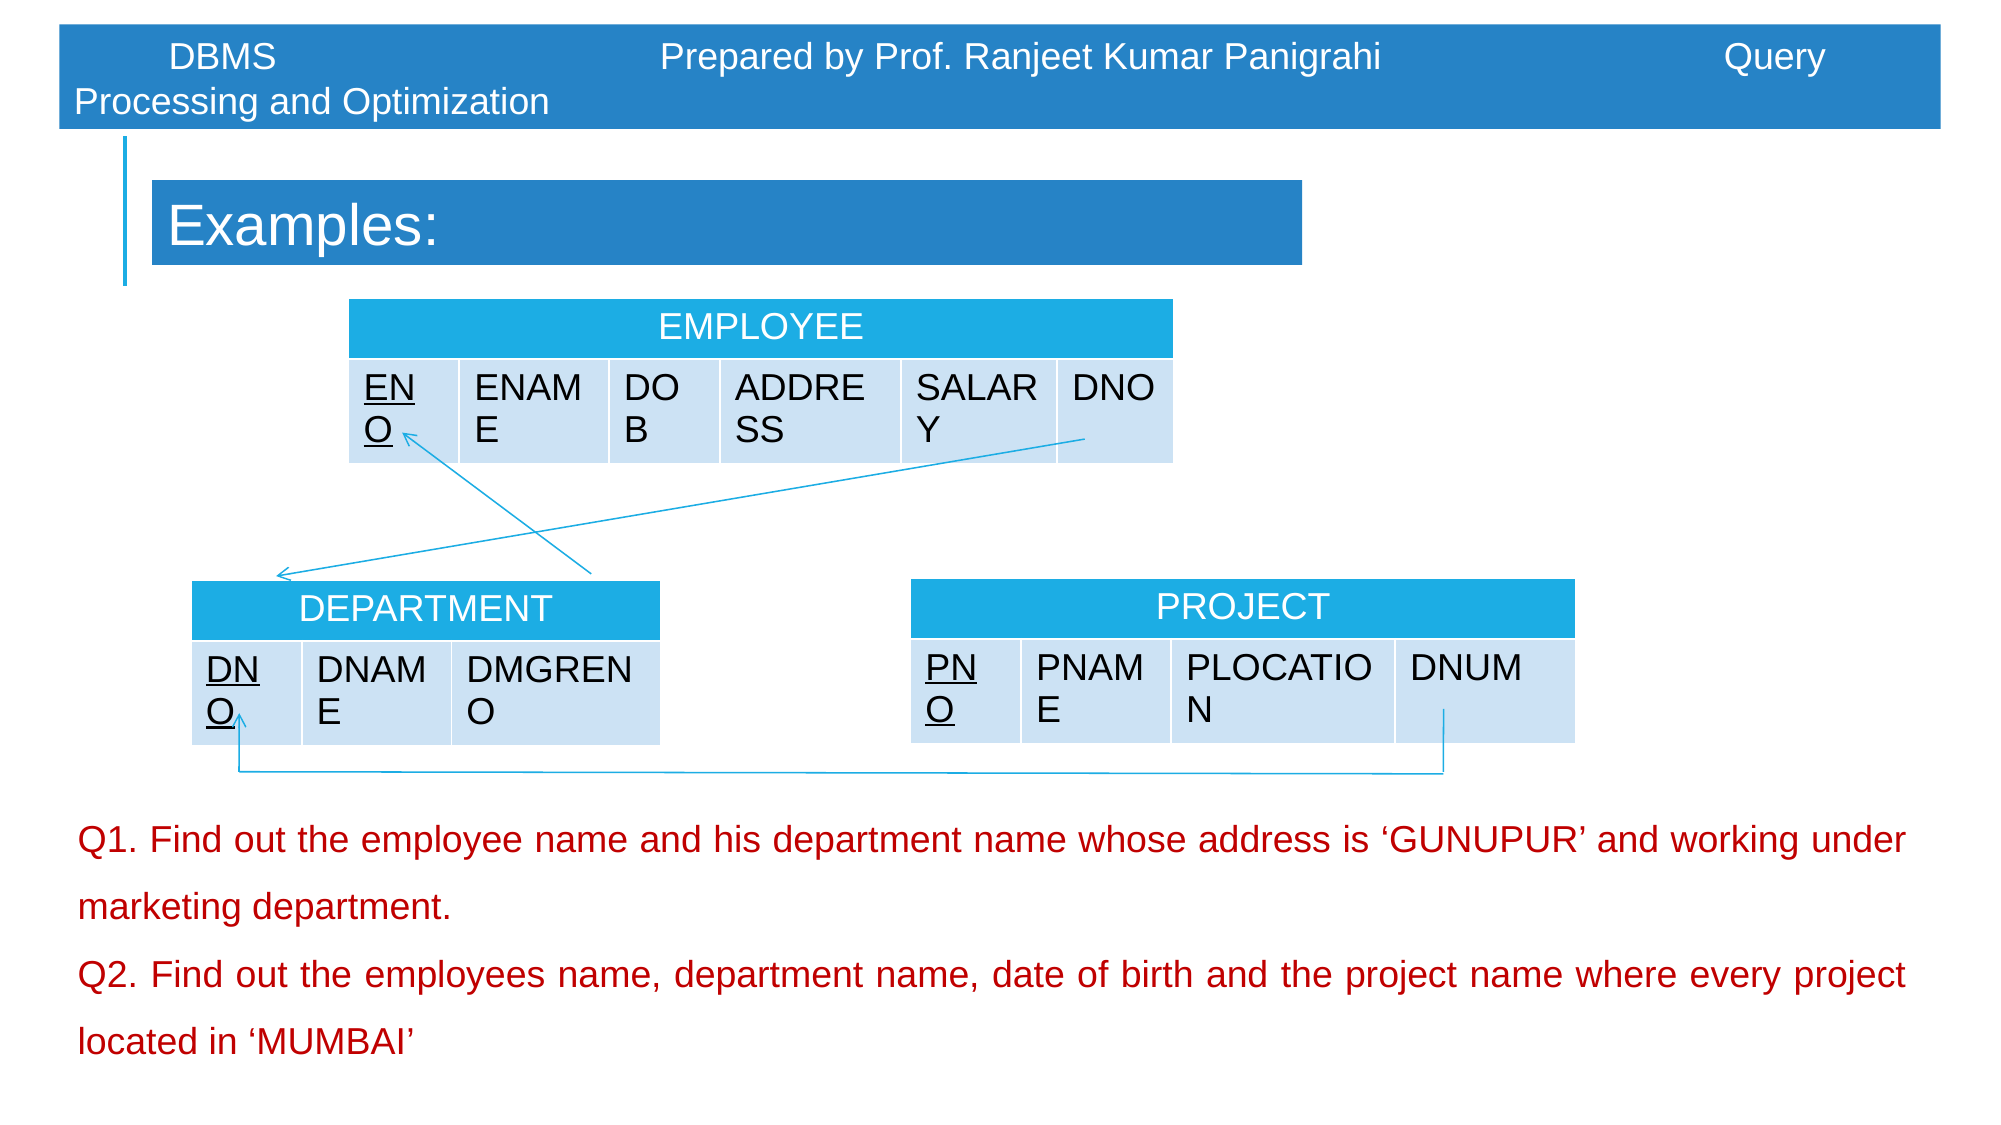

DBMS 		             Prepared by Prof. Ranjeet Kumar Panigrahi			Query Processing and Optimization
Examples:
| EMPLOYEE |  |  |  |  |  |
| --- | --- | --- | --- | --- | --- |
| ENO | ENAME | DOB | ADDRESS | SALARY | DNO |
| PROJECT |  |  |  |
| --- | --- | --- | --- |
| PNO | PNAME | PLOCATION | DNUM |
| DEPARTMENT |  |  |
| --- | --- | --- |
| DNO | DNAME | DMGRENO |
Q1. Find out the employee name and his department name whose address is ‘GUNUPUR’ and working under marketing department.
Q2. Find out the employees name, department name, date of birth and the project name where every project located in ‘MUMBAI’